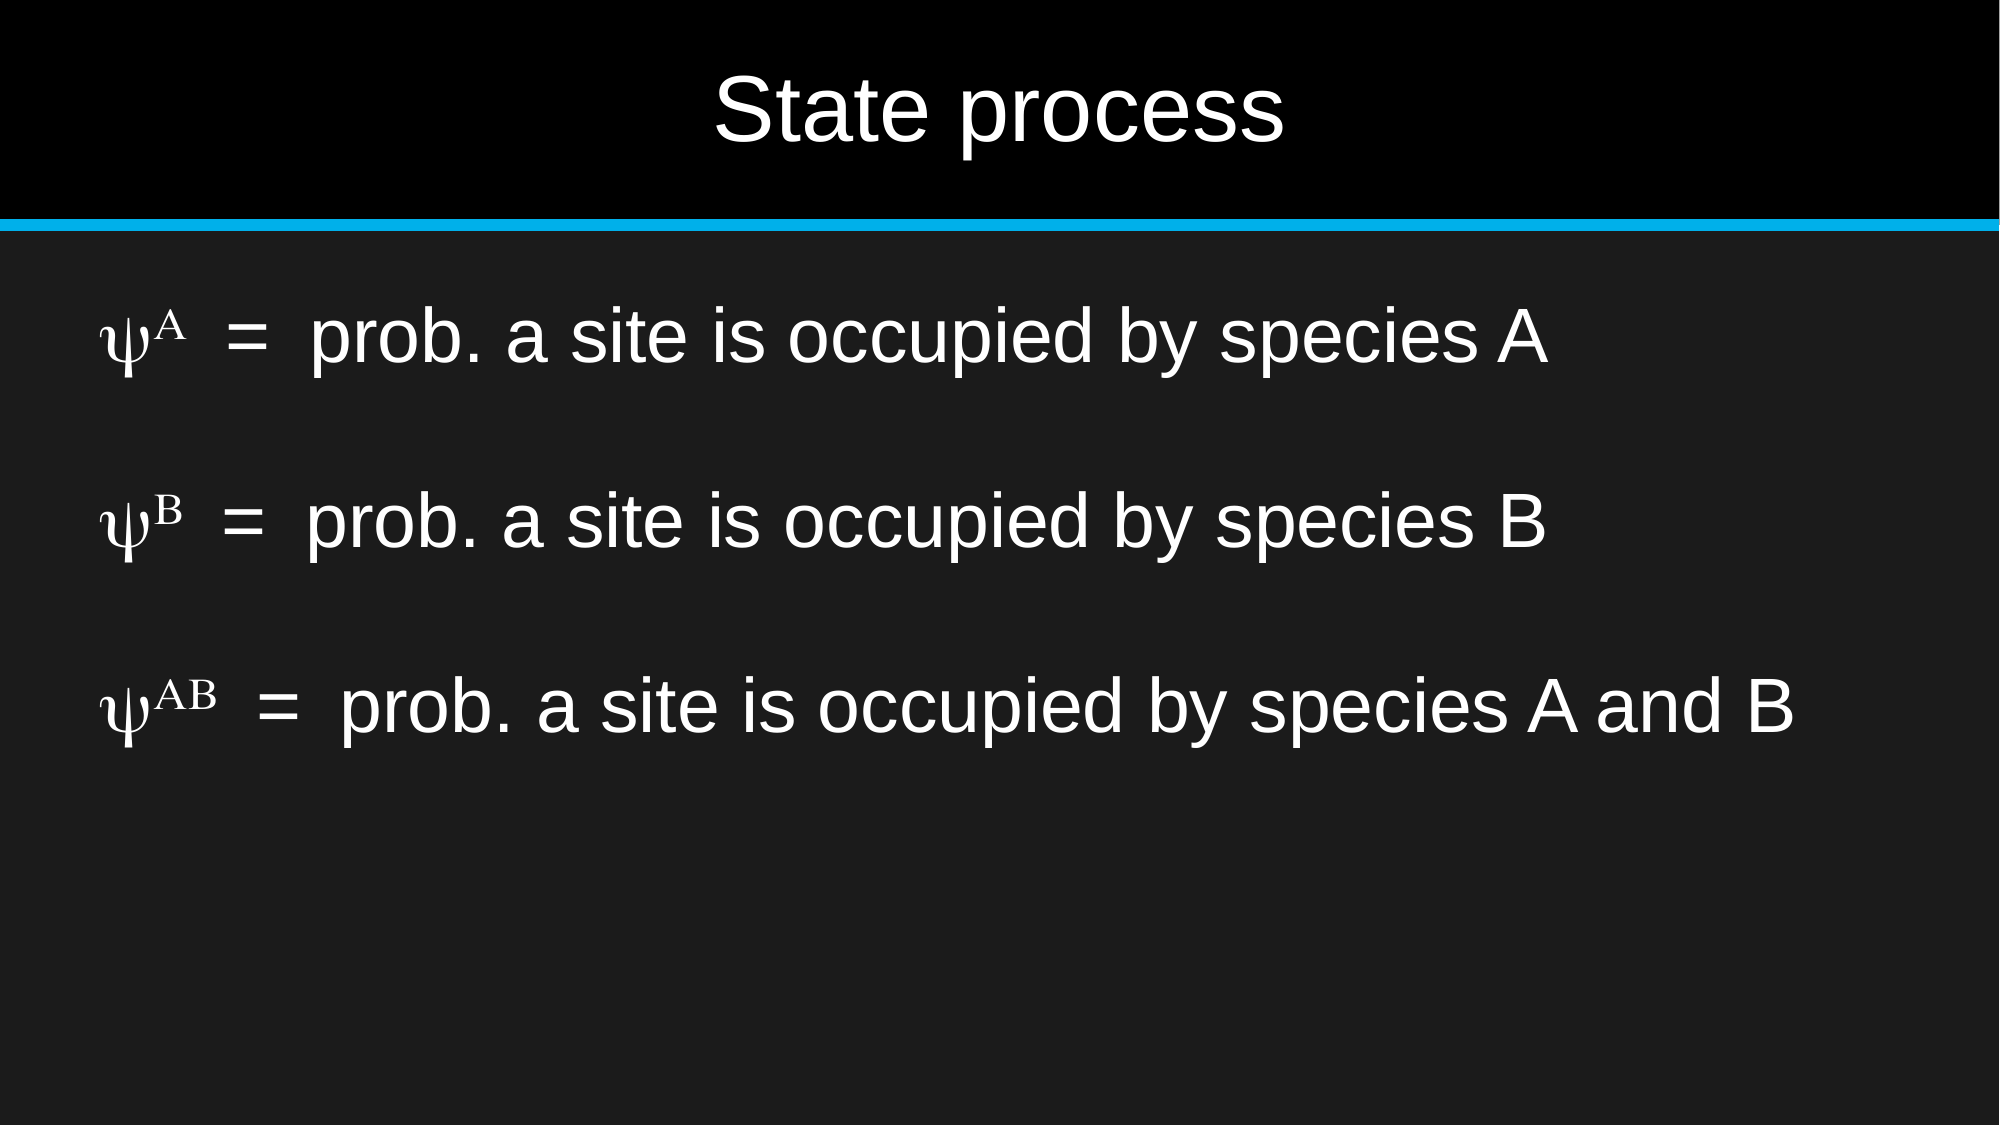

# State process
ψΑ = prob. a site is occupied by species A

ψΒ = prob. a site is occupied by species B

ψΑΒ = prob. a site is occupied by species A and B